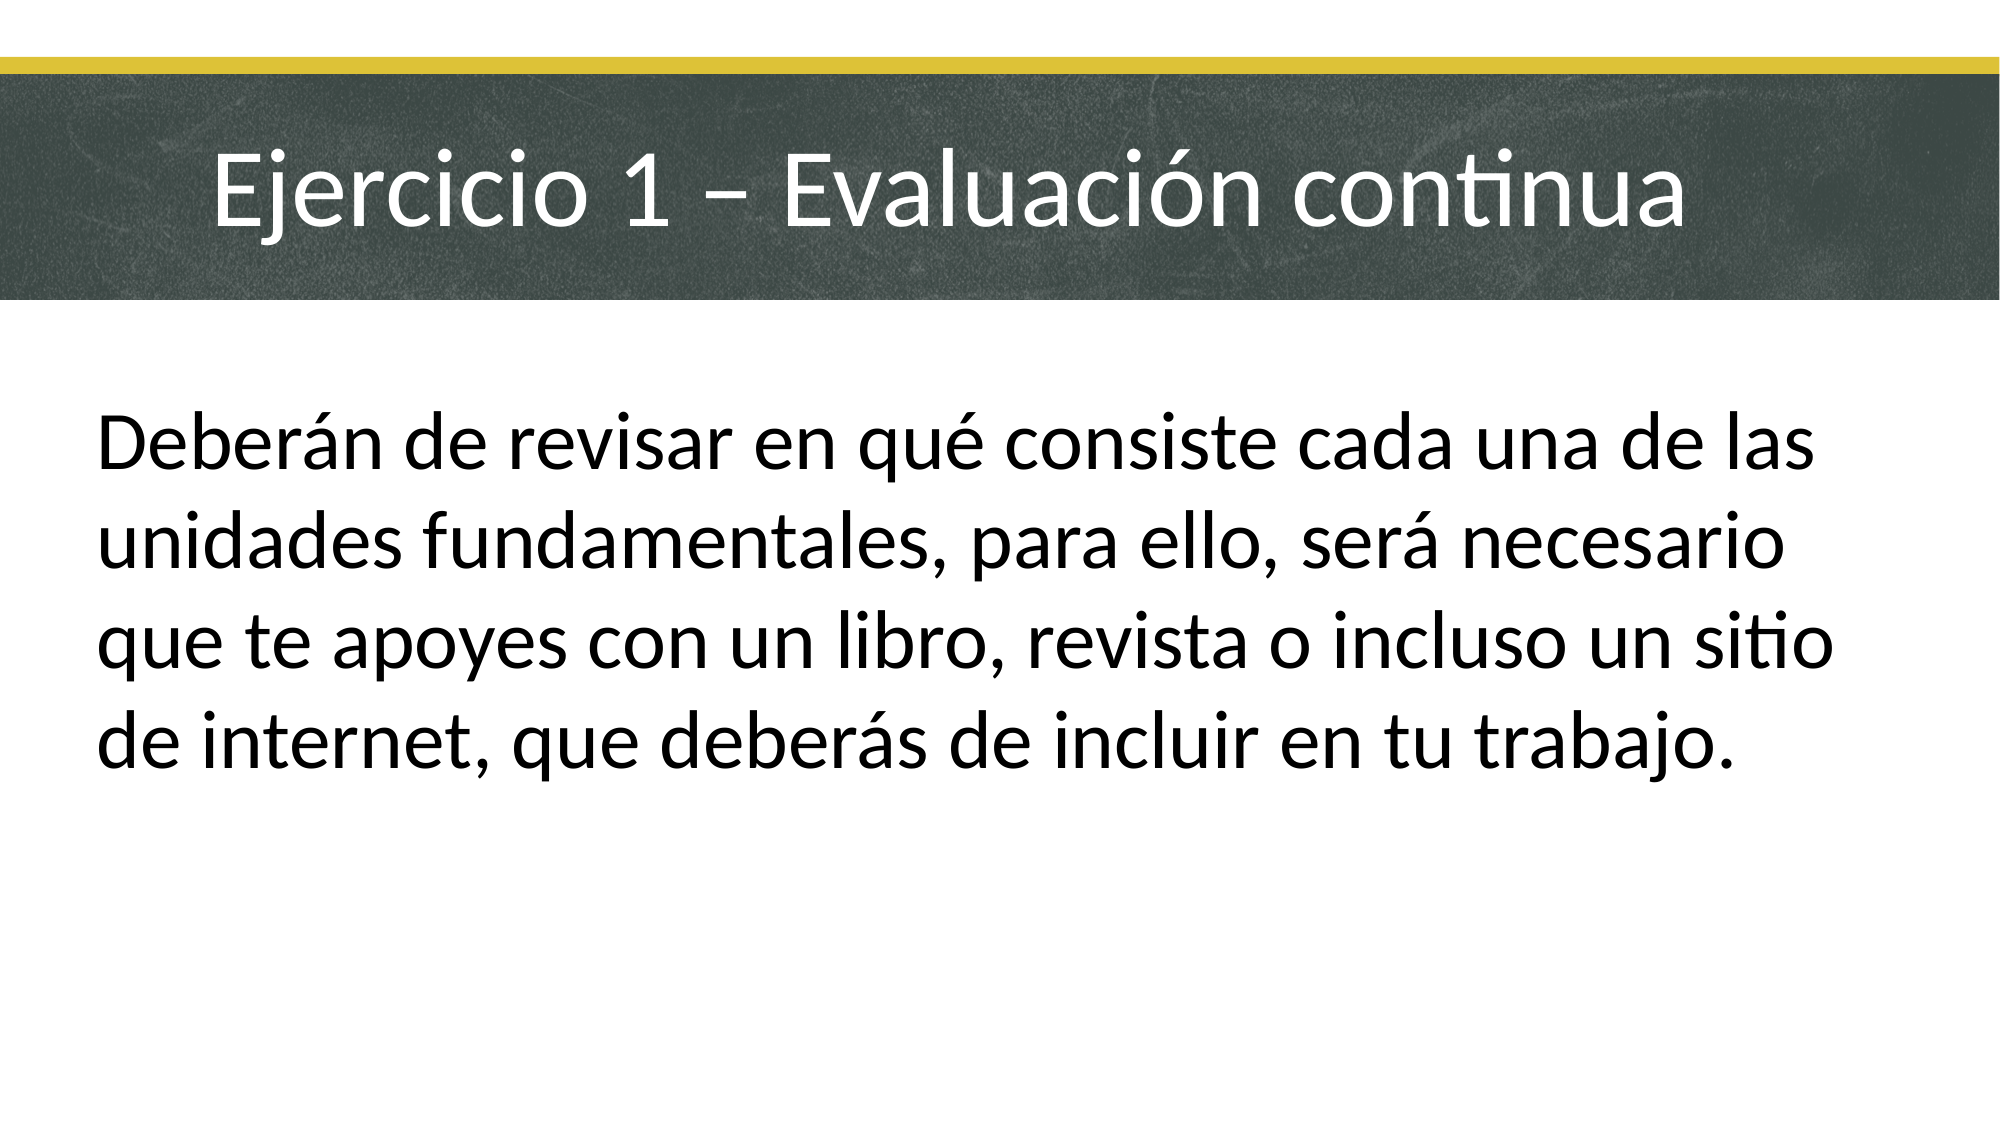

Ejercicio 1 – Evaluación continua
Deberán de revisar en qué consiste cada una de las unidades fundamentales, para ello, será necesario que te apoyes con un libro, revista o incluso un sitio de internet, que deberás de incluir en tu trabajo.